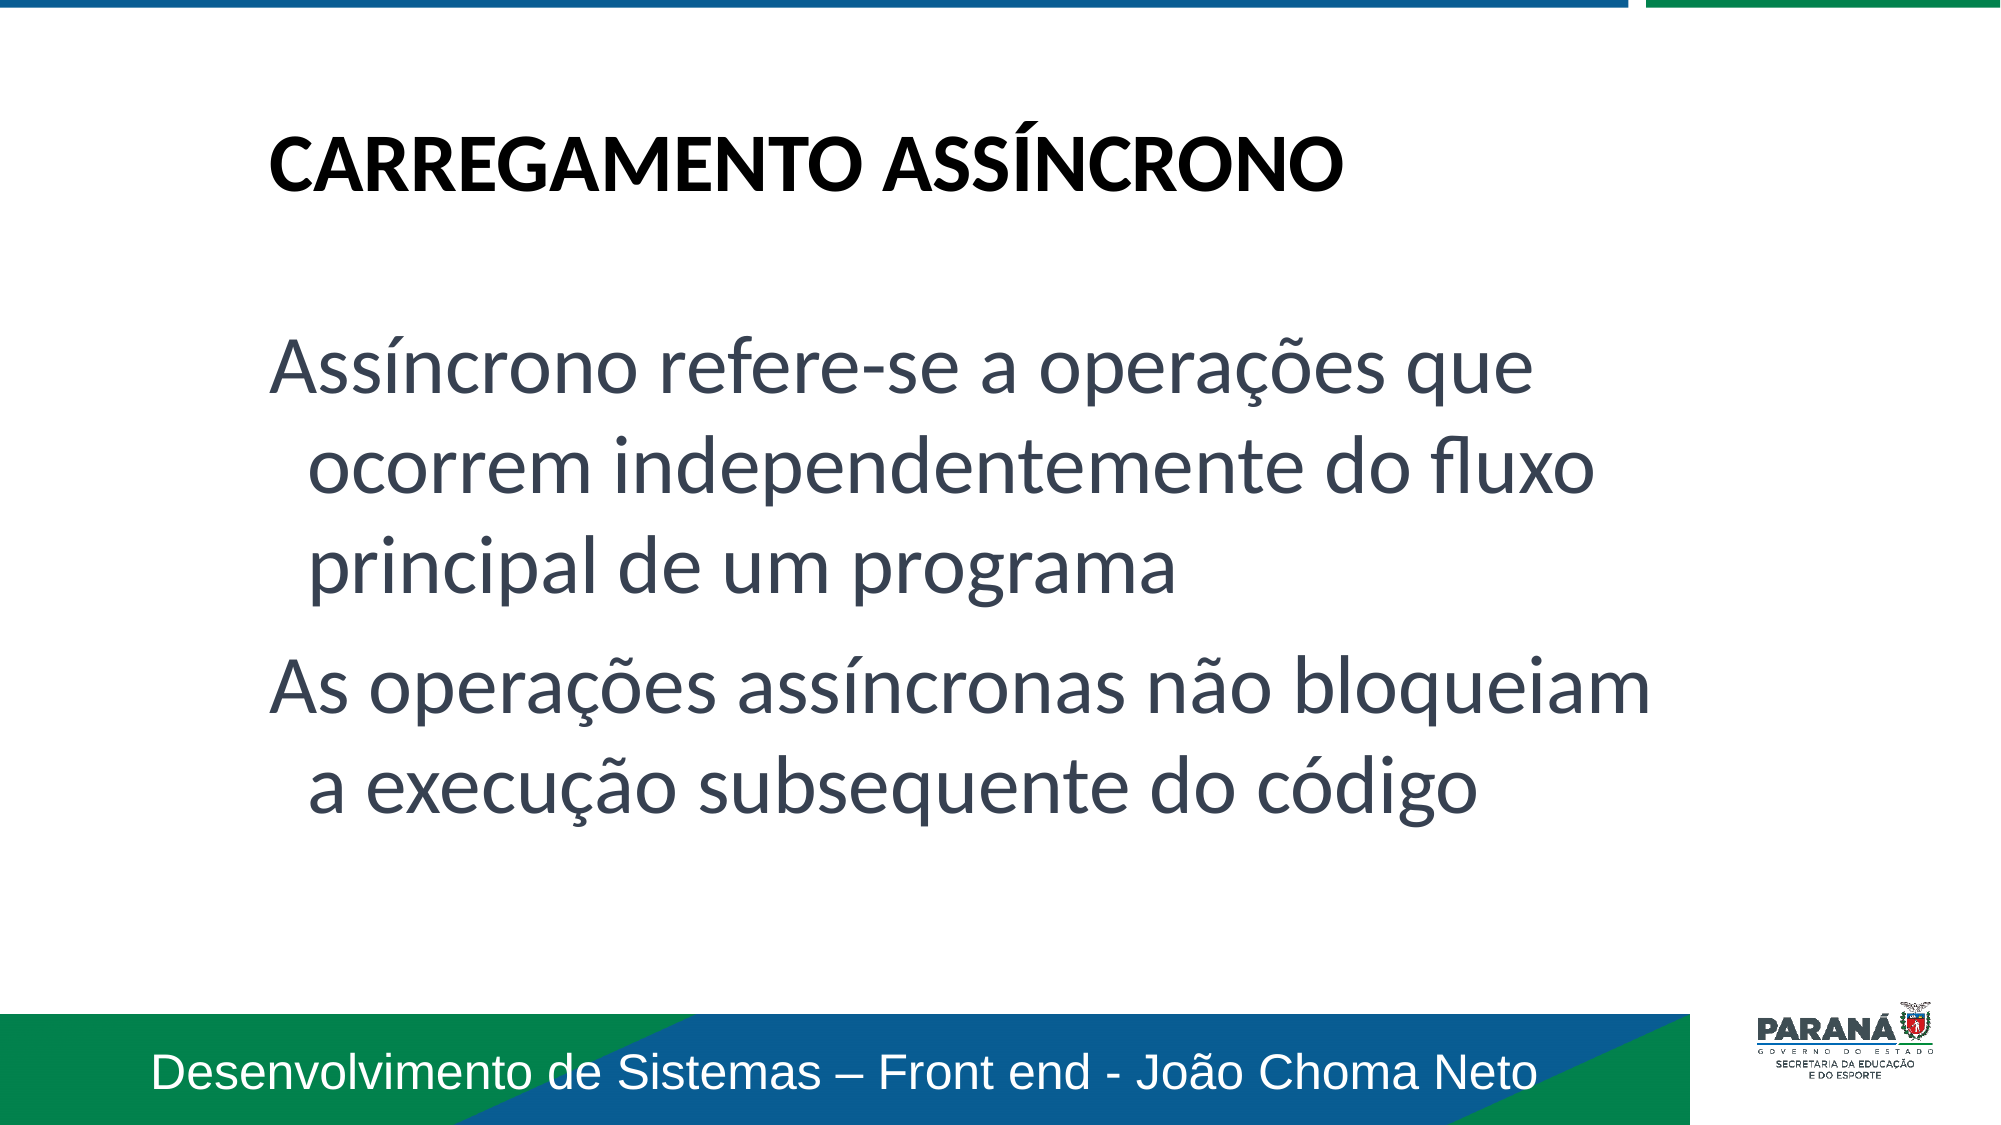

CARREGAMENTO ASSÍNCRONO
Assíncrono refere-se a operações que ocorrem independentemente do fluxo principal de um programa
As operações assíncronas não bloqueiam a execução subsequente do código